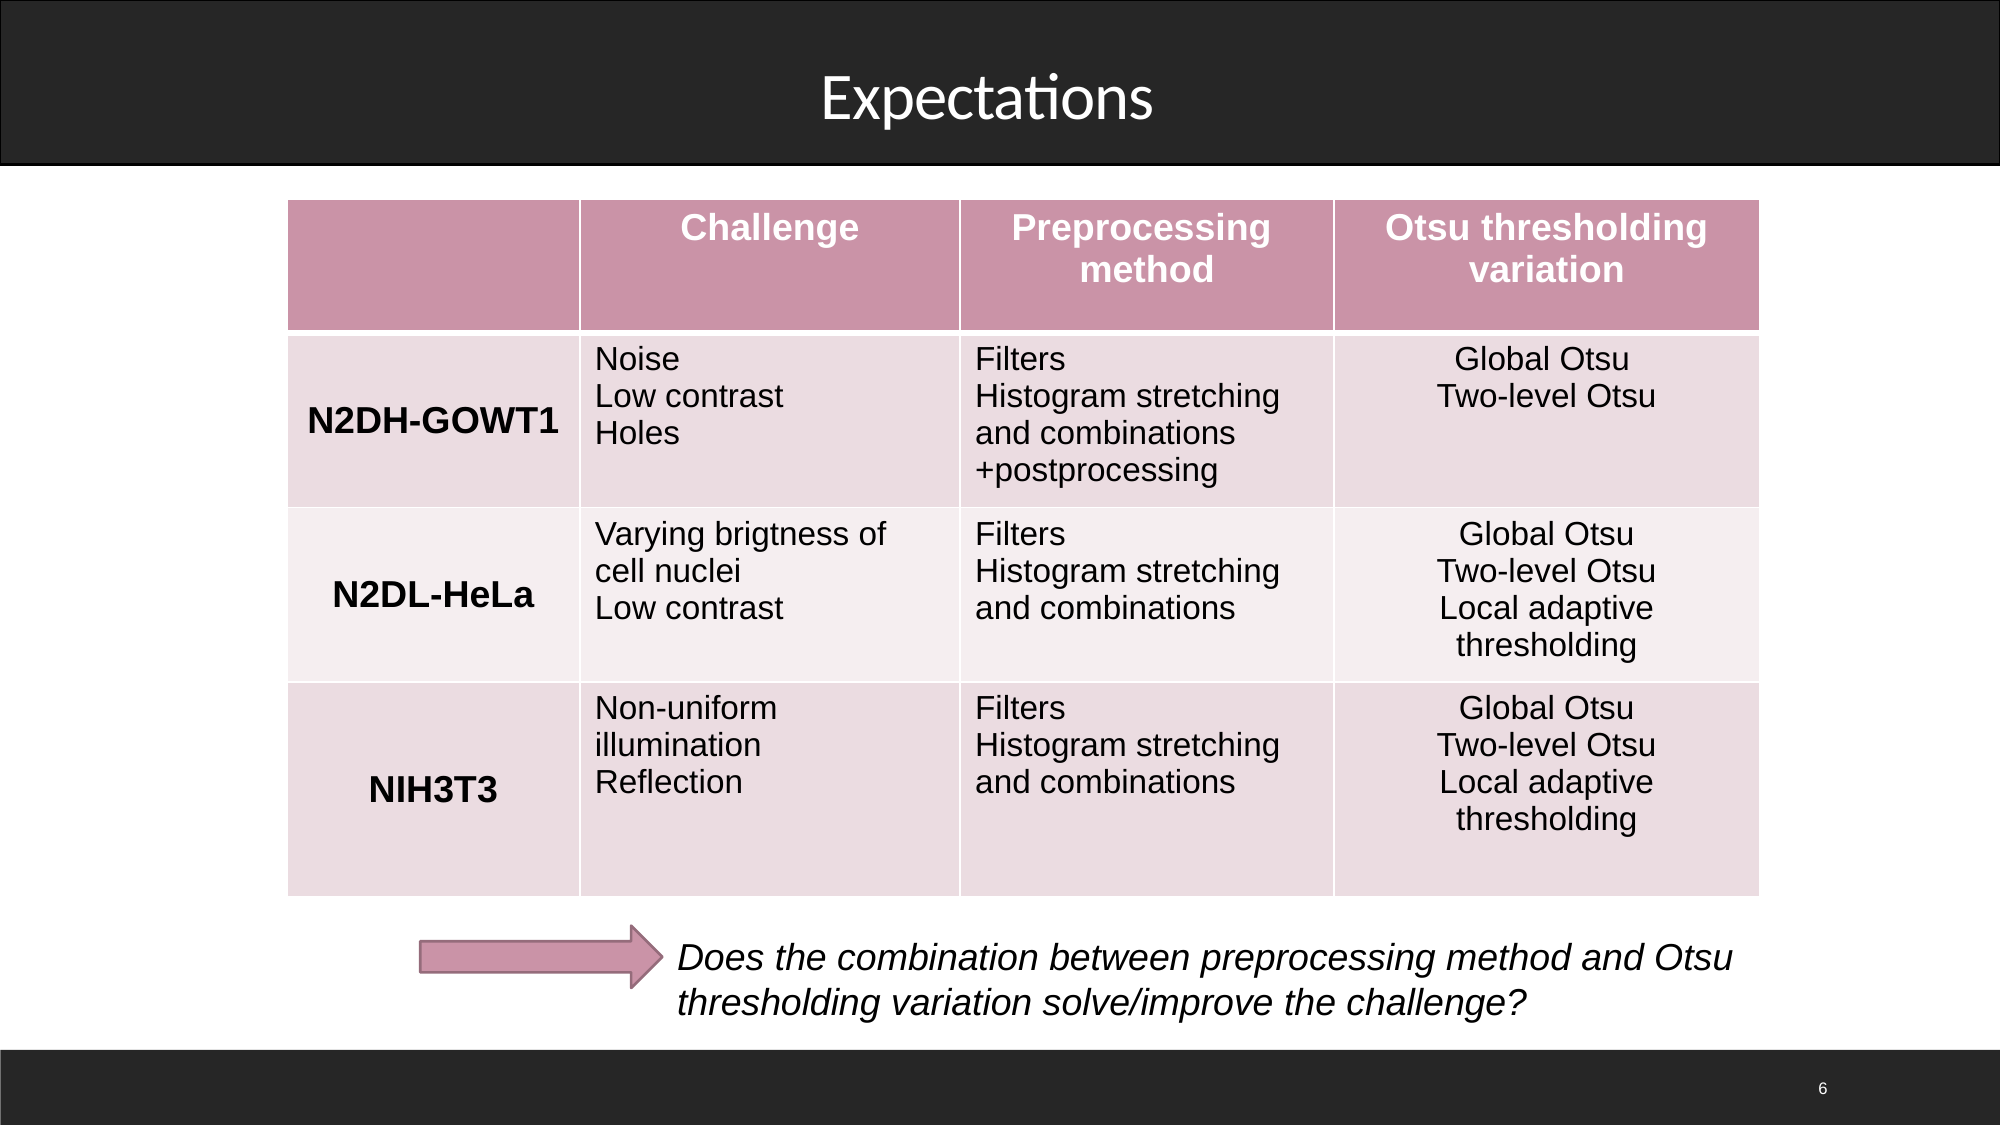

Expectations
|  | Challenge | Preprocessing method | Otsu thresholding variation |
| --- | --- | --- | --- |
| N2DH-GOWT1 | Noise Low contrast Holes | Filters Histogram stretching and combinations +postprocessing | Global Otsu Two-level Otsu |
| N2DL-HeLa | Varying brigtness of cell nuclei Low contrast | Filters Histogram stretching and combinations | Global Otsu Two-level Otsu Local adaptive thresholding |
| NIH3T3 | Non-uniform illumination Reflection | Filters Histogram stretching and combinations | Global Otsu Two-level Otsu Local adaptive thresholding |

Does the combination between preprocessing method and Otsu thresholding variation solve/improve the challenge?
6